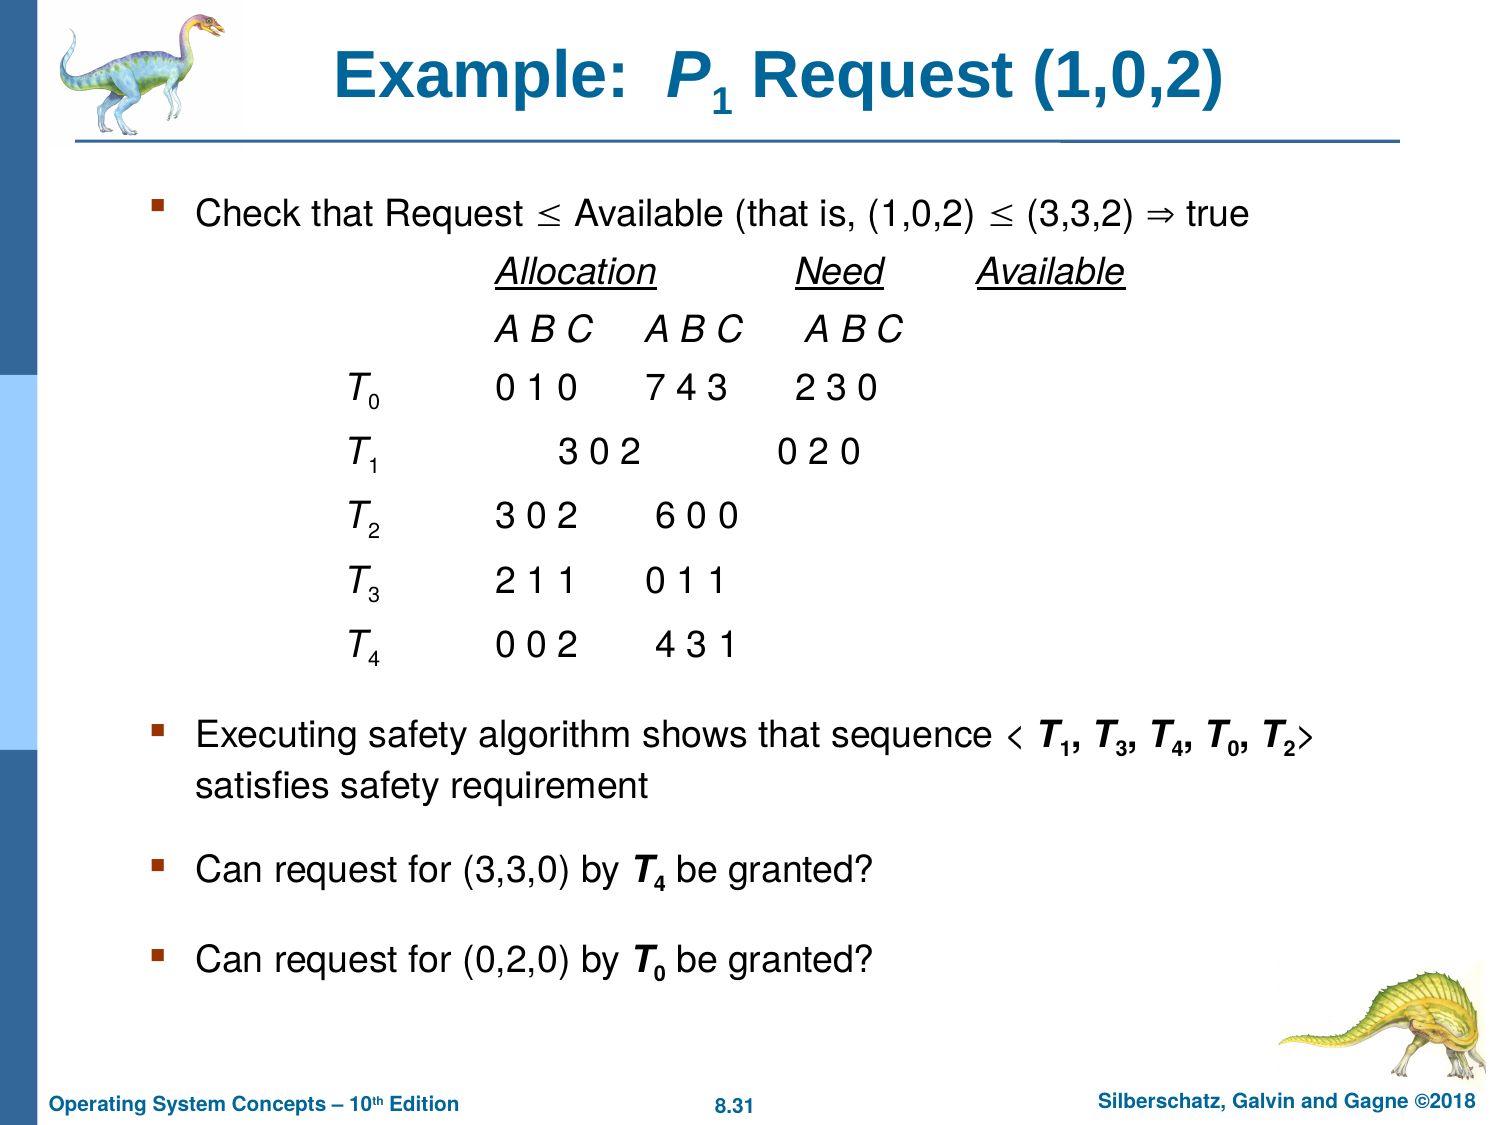

# Example:  P1 Request (1,0,2)
Check that Request ≤ Available (that is, (1,0,2) ≤ (3,3,2) ⇒ true
			Allocation	Need	   Available
			A B C	A B C	 A B C
		T0	0 1 0 	7 4 3 	2 3 0
		T1	      3 0 2             0 2 0
		T2	3 0 2 	 6 0 0
		T3	2 1 1 	0 1 1
		T4	0 0 2 	 4 3 1

Executing safety algorithm shows that sequence < T1, T3, T4, T0, T2> satisfies safety requirement

Can request for (3,3,0) by T4 be granted?

Can request for (0,2,0) by T0 be granted?